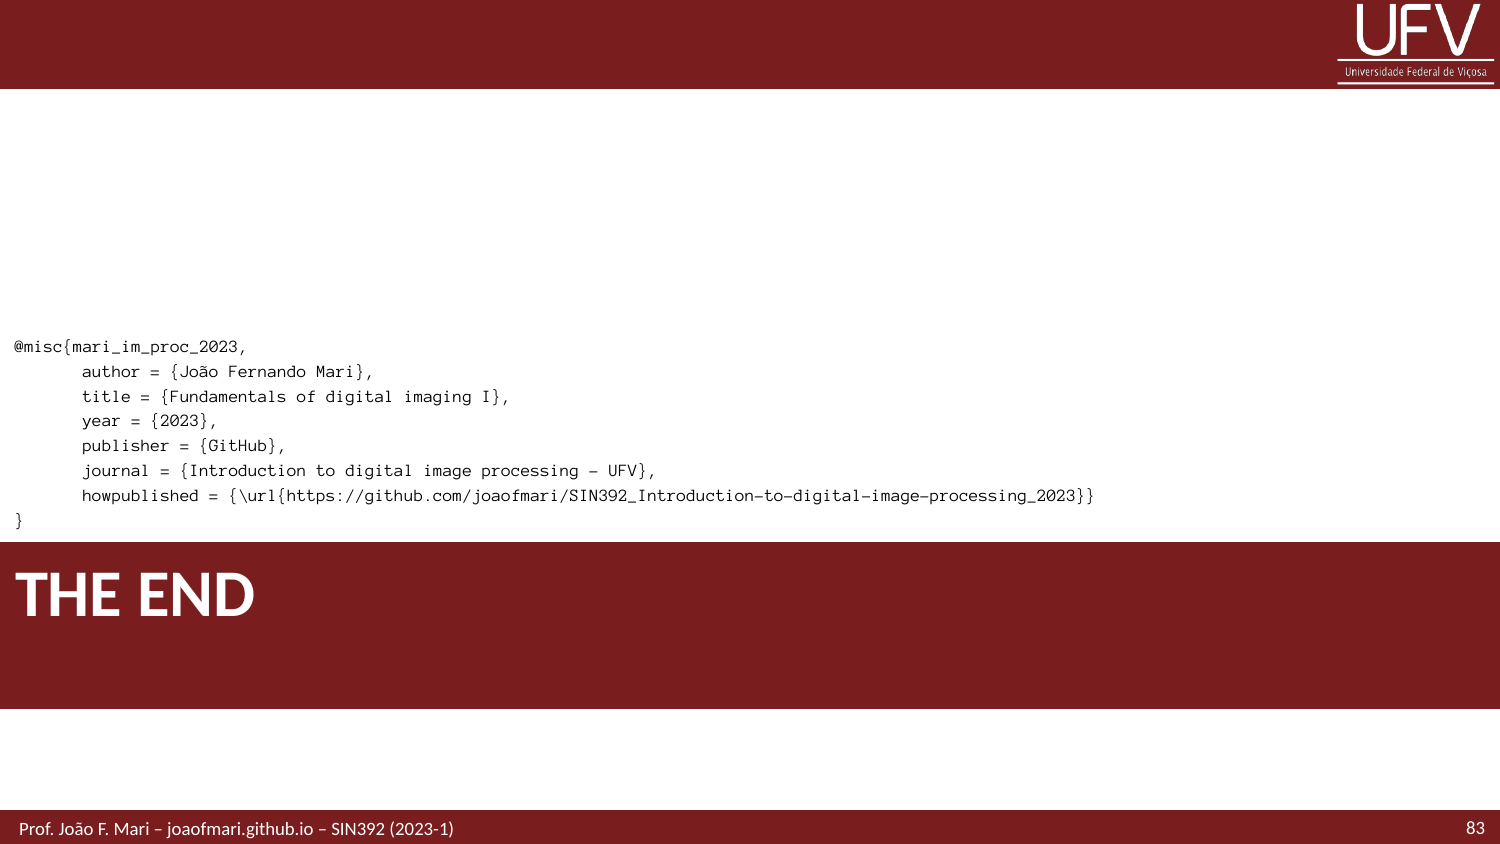

@misc{mari_im_proc_2023,
       author = {João Fernando Mari},
       title = {Fundamentals of digital imaging I},
       year = {2023},
       publisher = {GitHub},
       journal = {Introduction to digital image processing - UFV},
       howpublished = {\url{https://github.com/joaofmari/SIN392_Introduction-to-digital-image-processing_2023}}
}

# THE END
83
 Prof. João F. Mari – joaofmari.github.io – SIN392 (2023-1)